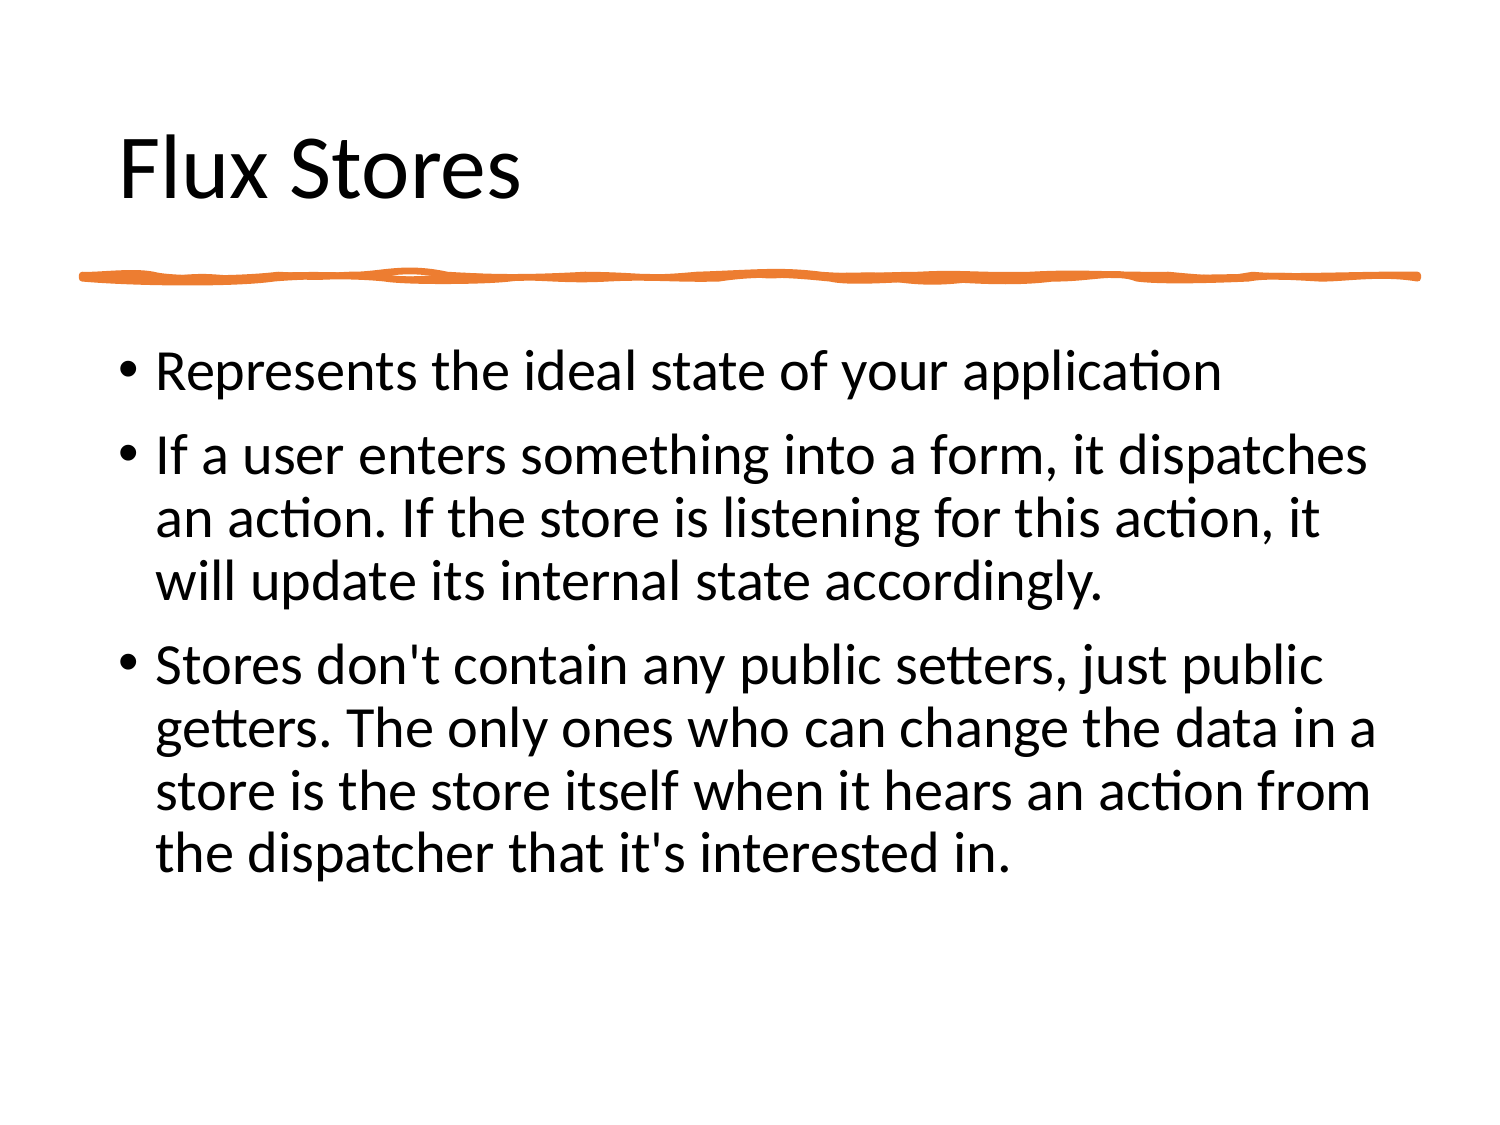

# Flux Stores
Represents the ideal state of your application
If a user enters something into a form, it dispatches an action. If the store is listening for this action, it will update its internal state accordingly.
Stores don't contain any public setters, just public getters. The only ones who can change the data in a store is the store itself when it hears an action from the dispatcher that it's interested in.